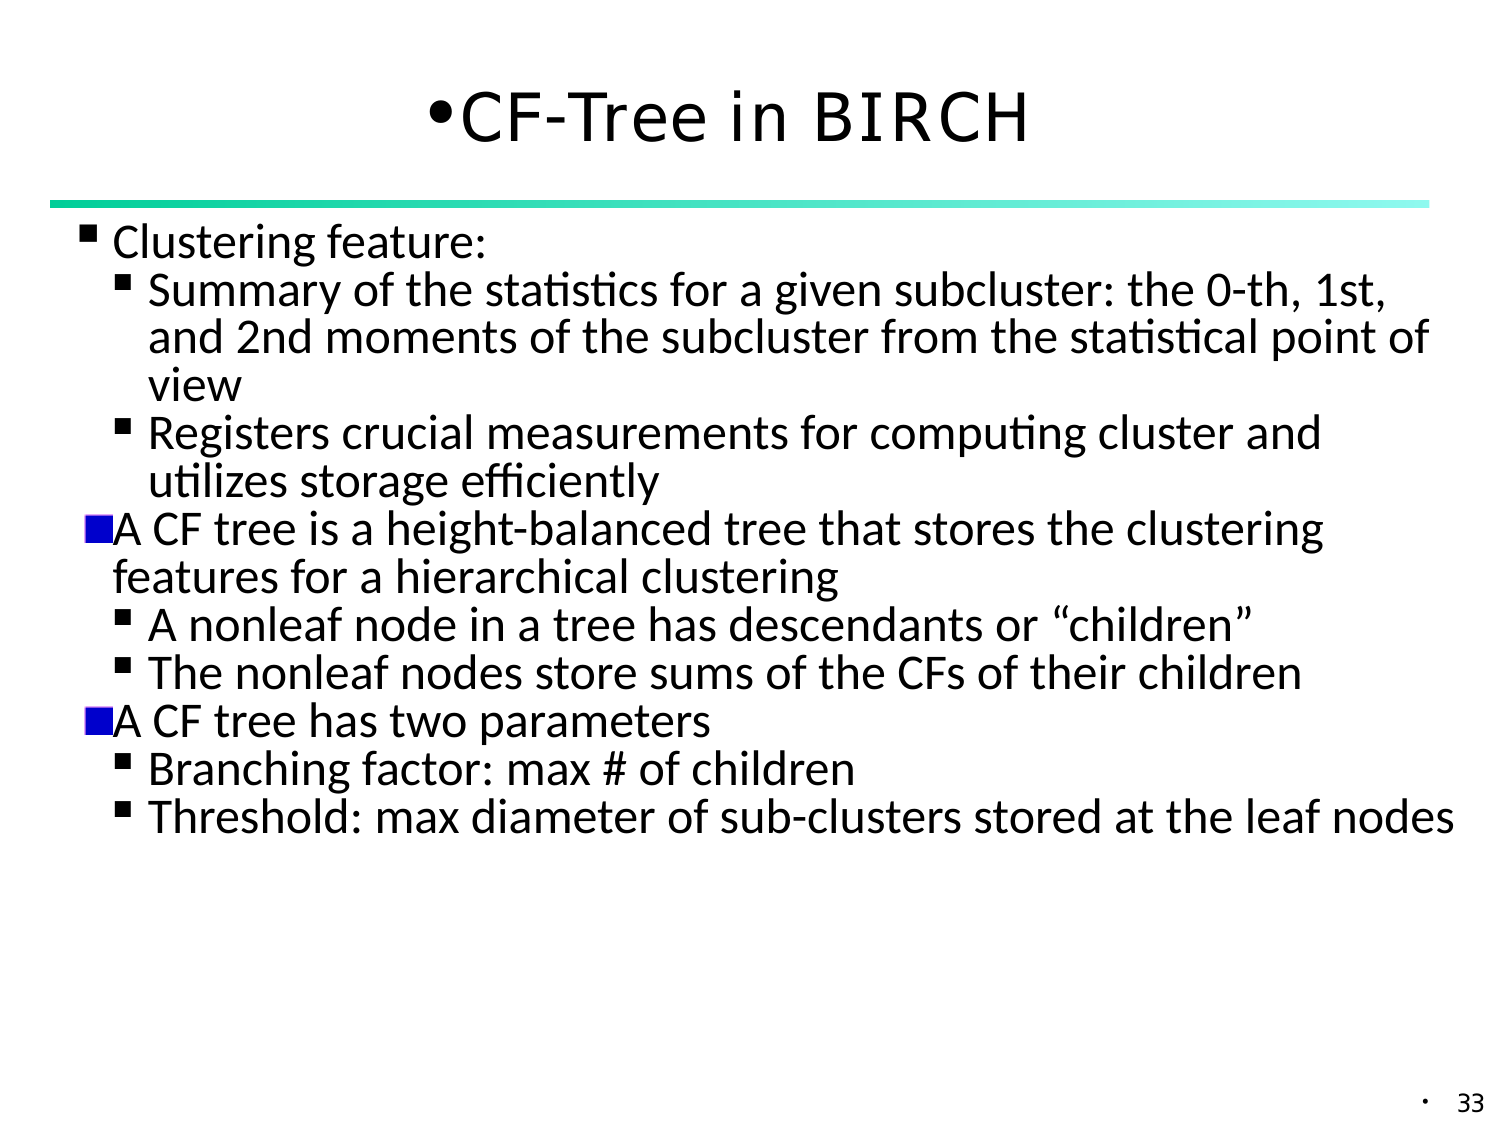

CF-Tree in BIRCH
Clustering feature:
Summary of the statistics for a given subcluster: the 0-th, 1st, and 2nd moments of the subcluster from the statistical point of view
Registers crucial measurements for computing cluster and utilizes storage efficiently
A CF tree is a height-balanced tree that stores the clustering features for a hierarchical clustering
A nonleaf node in a tree has descendants or “children”
The nonleaf nodes store sums of the CFs of their children
A CF tree has two parameters
Branching factor: max # of children
Threshold: max diameter of sub-clusters stored at the leaf nodes
33